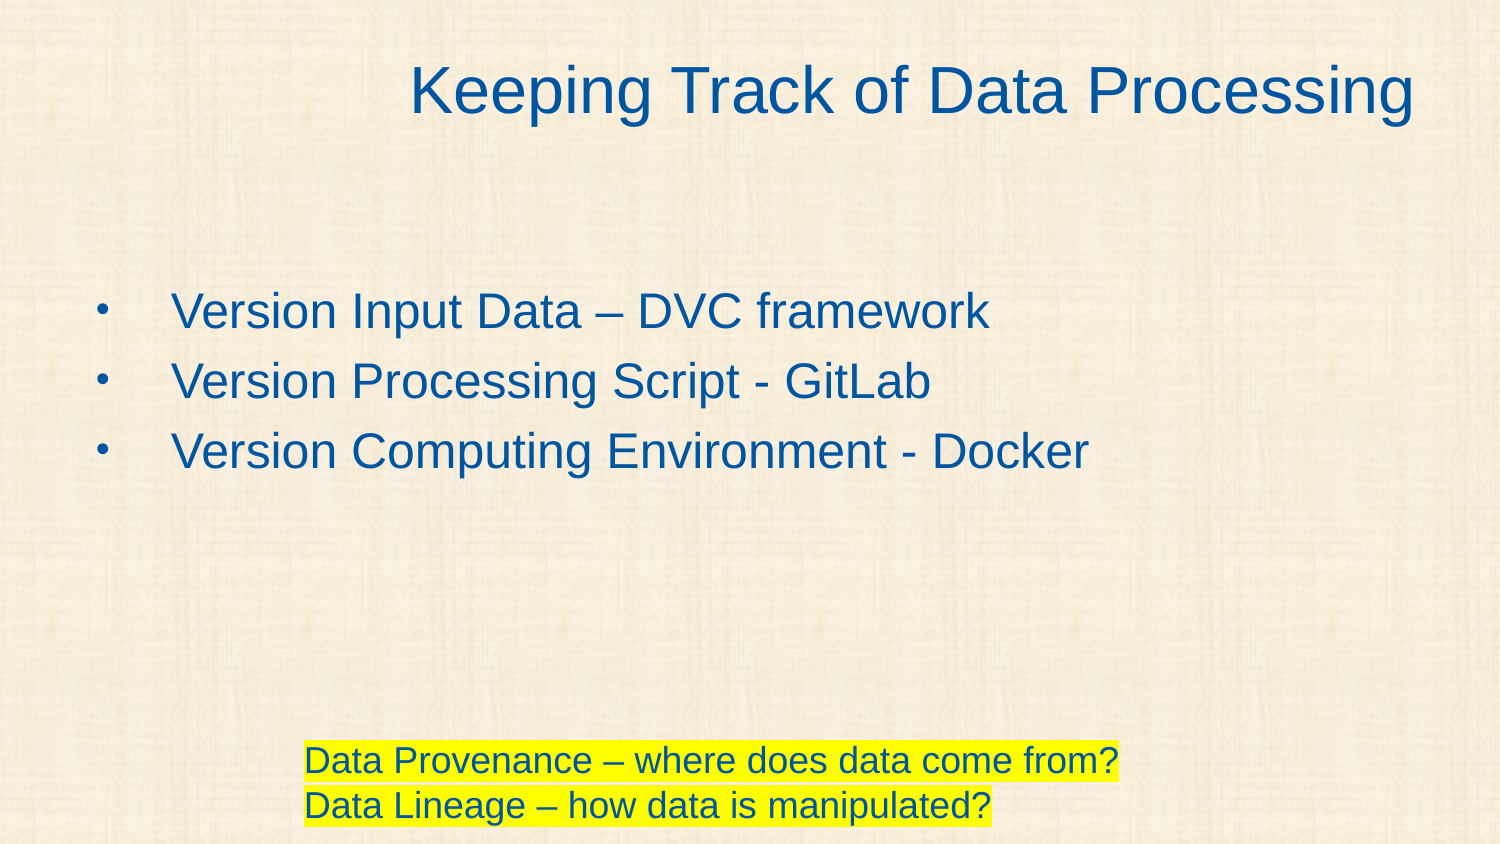

# Keeping Track of Data Processing
Version Input Data – DVC framework
Version Processing Script - GitLab
Version Computing Environment - Docker
Data Provenance – where does data come from?
Data Lineage – how data is manipulated?
27